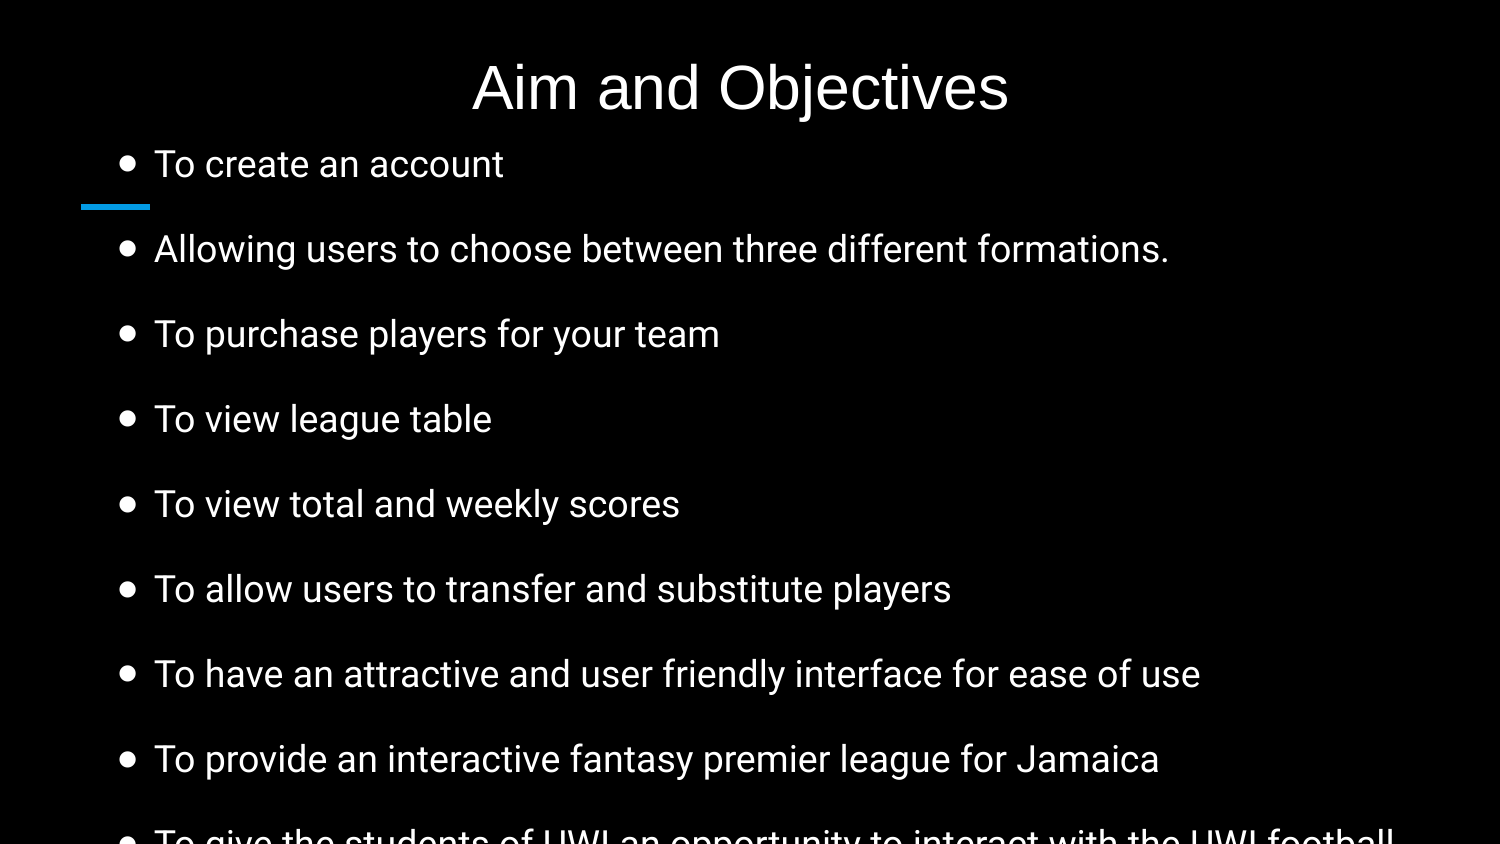

# Aim and Objectives
To create an account
Allowing users to choose between three different formations.
To purchase players for your team
To view league table
To view total and weekly scores
To allow users to transfer and substitute players
To have an attractive and user friendly interface for ease of use
To provide an interactive fantasy premier league for Jamaica
To give the students of UWI an opportunity to interact with the UWI football team
To provide exposure for the local Red Stripe Premier League